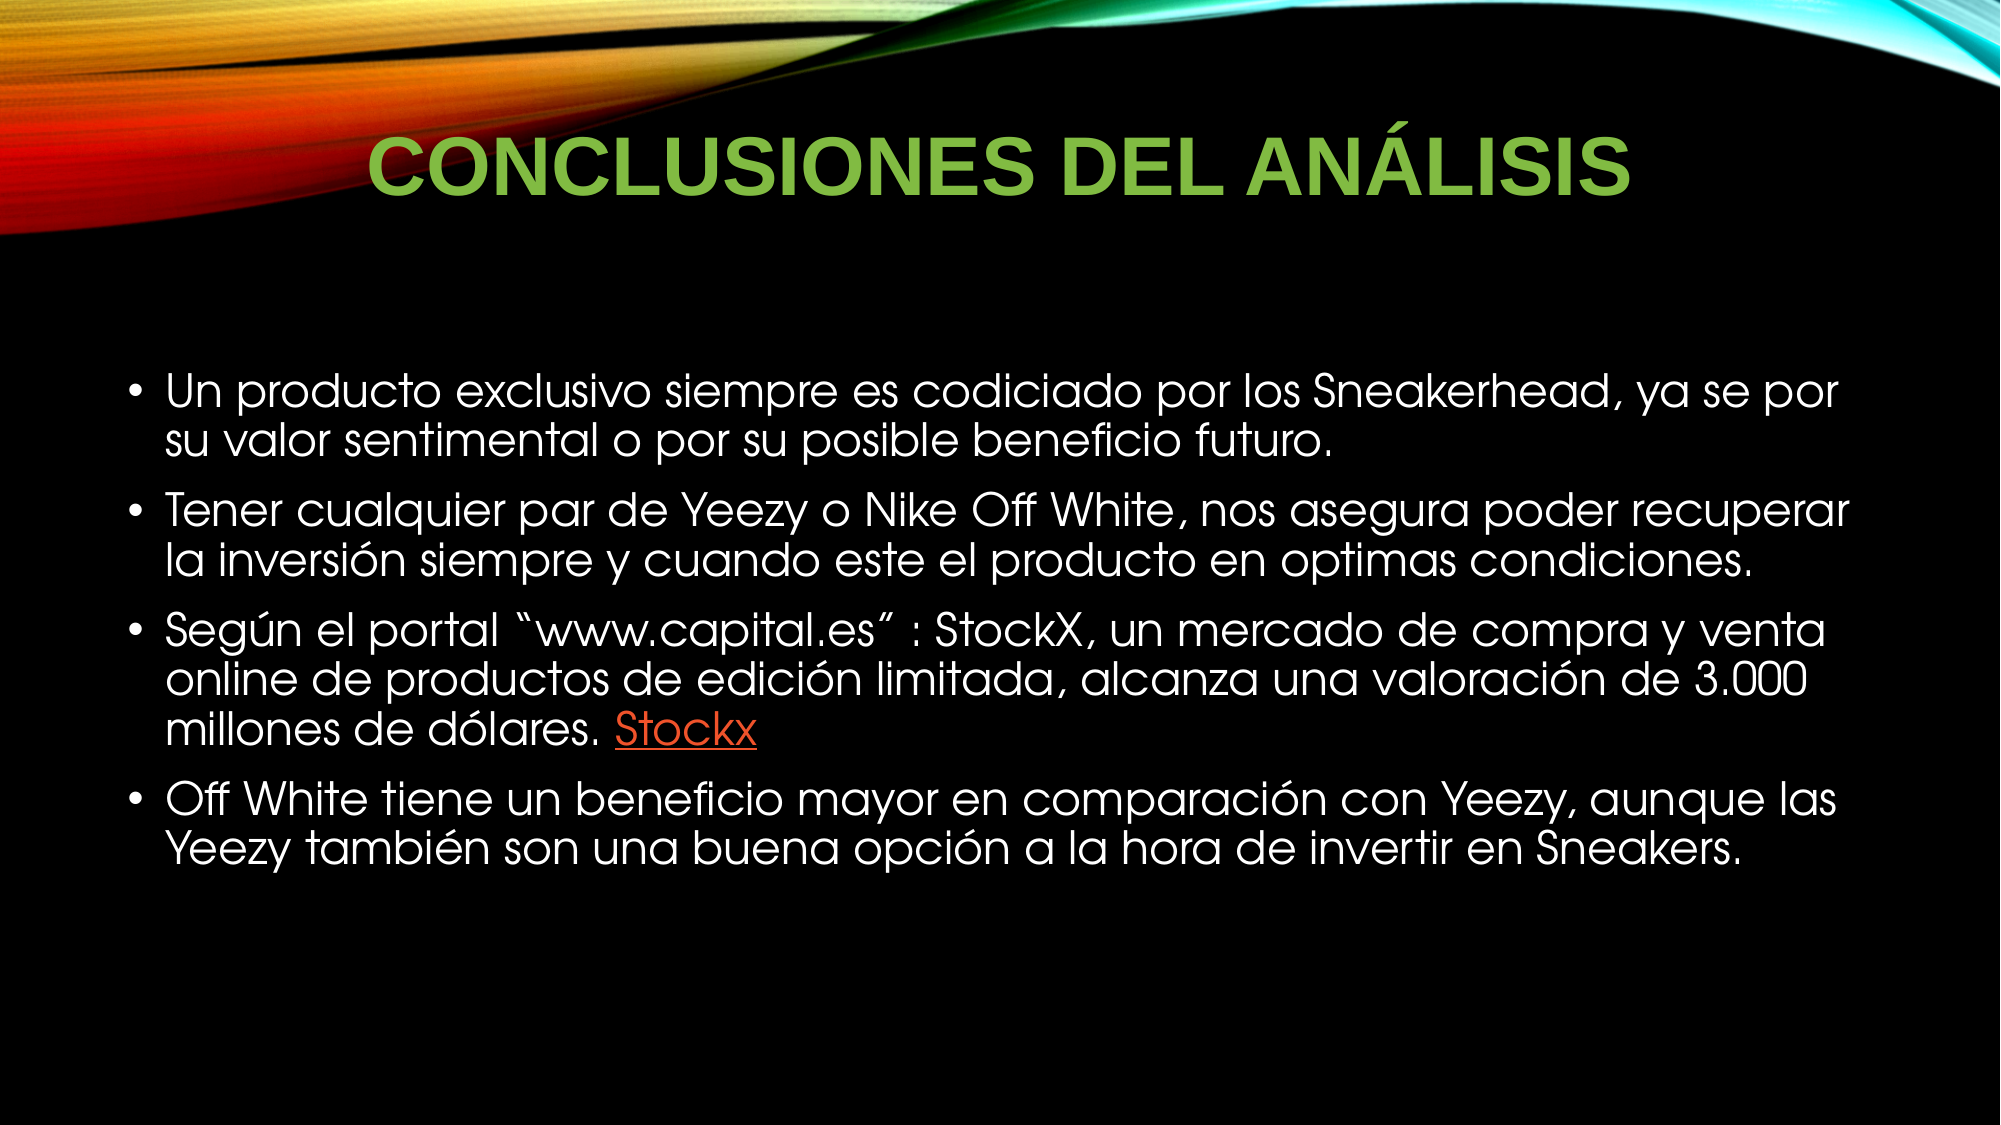

# Conclusiones del análisis
Un producto exclusivo siempre es codiciado por los Sneakerhead, ya se por su valor sentimental o por su posible beneficio futuro.
Tener cualquier par de Yeezy o Nike Off White, nos asegura poder recuperar la inversión siempre y cuando este el producto en optimas condiciones.
Según el portal “www.capital.es” : StockX, un mercado de compra y venta online de productos de edición limitada, alcanza una valoración de 3.000 millones de dólares. Stockx
Off White tiene un beneficio mayor en comparación con Yeezy, aunque las Yeezy también son una buena opción a la hora de invertir en Sneakers.